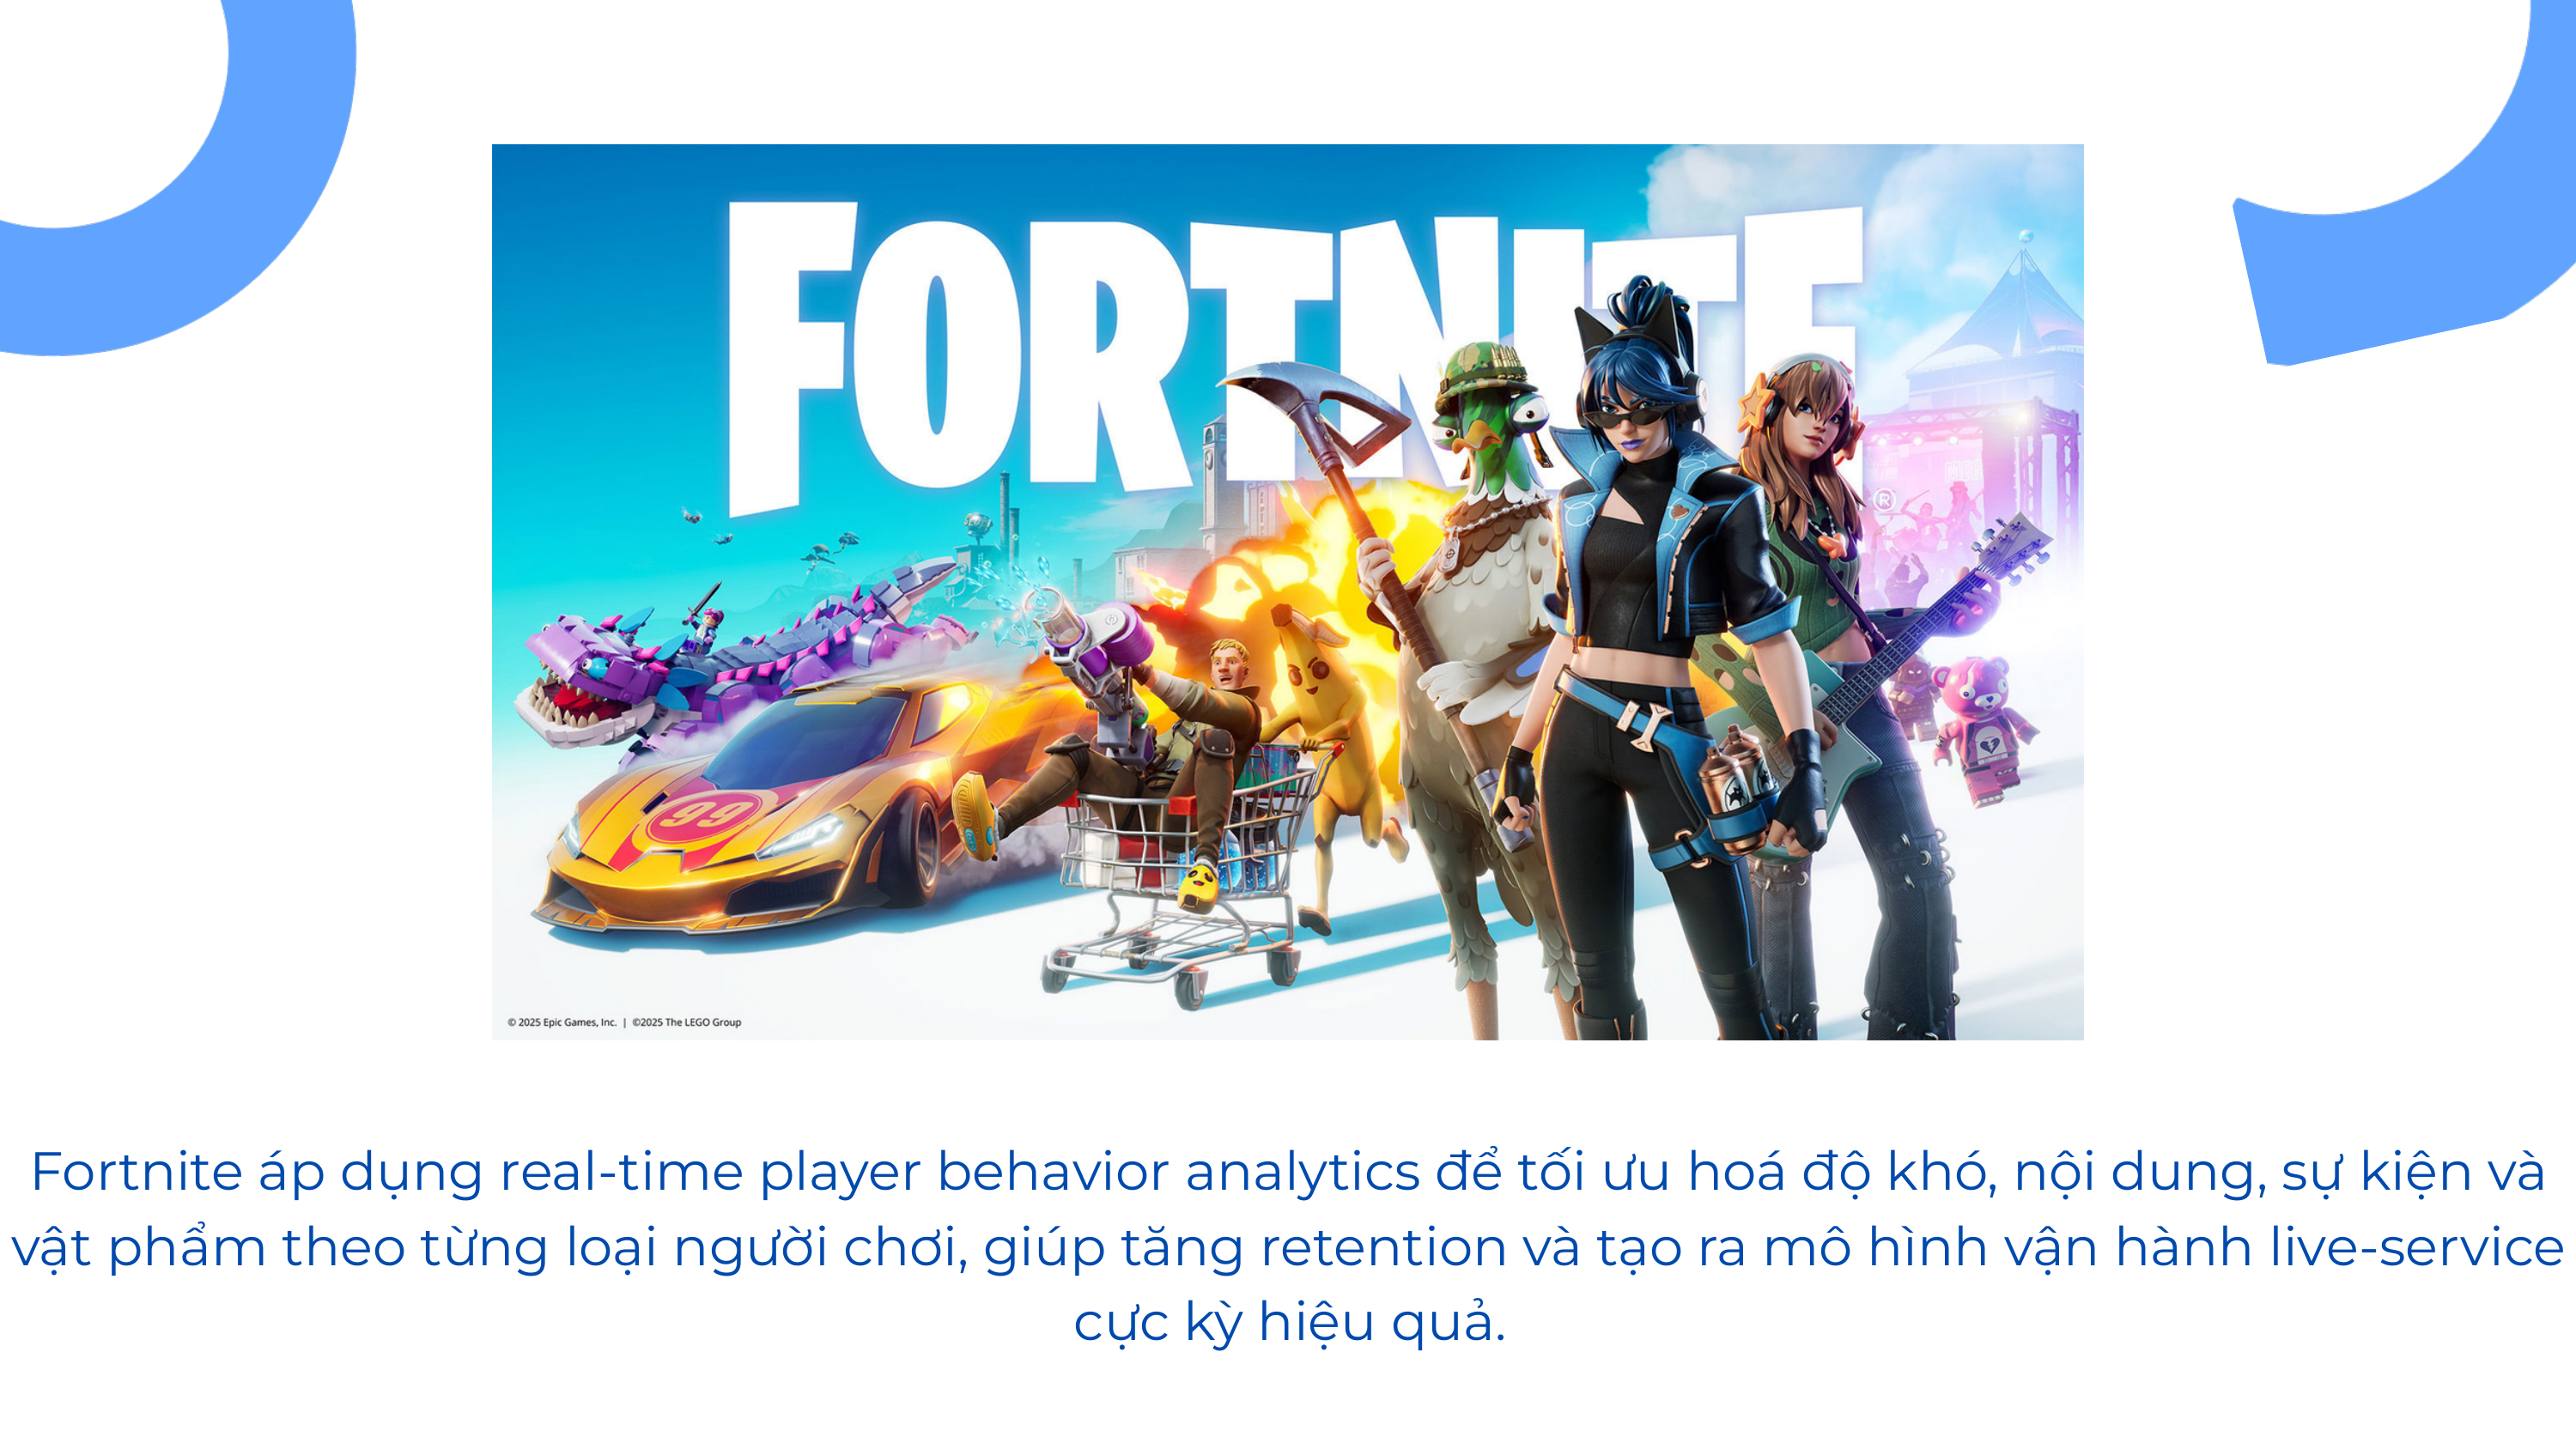

Fortnite áp dụng real-time player behavior analytics để tối ưu hoá độ khó, nội dung, sự kiện và vật phẩm theo từng loại người chơi, giúp tăng retention và tạo ra mô hình vận hành live-service cực kỳ hiệu quả.